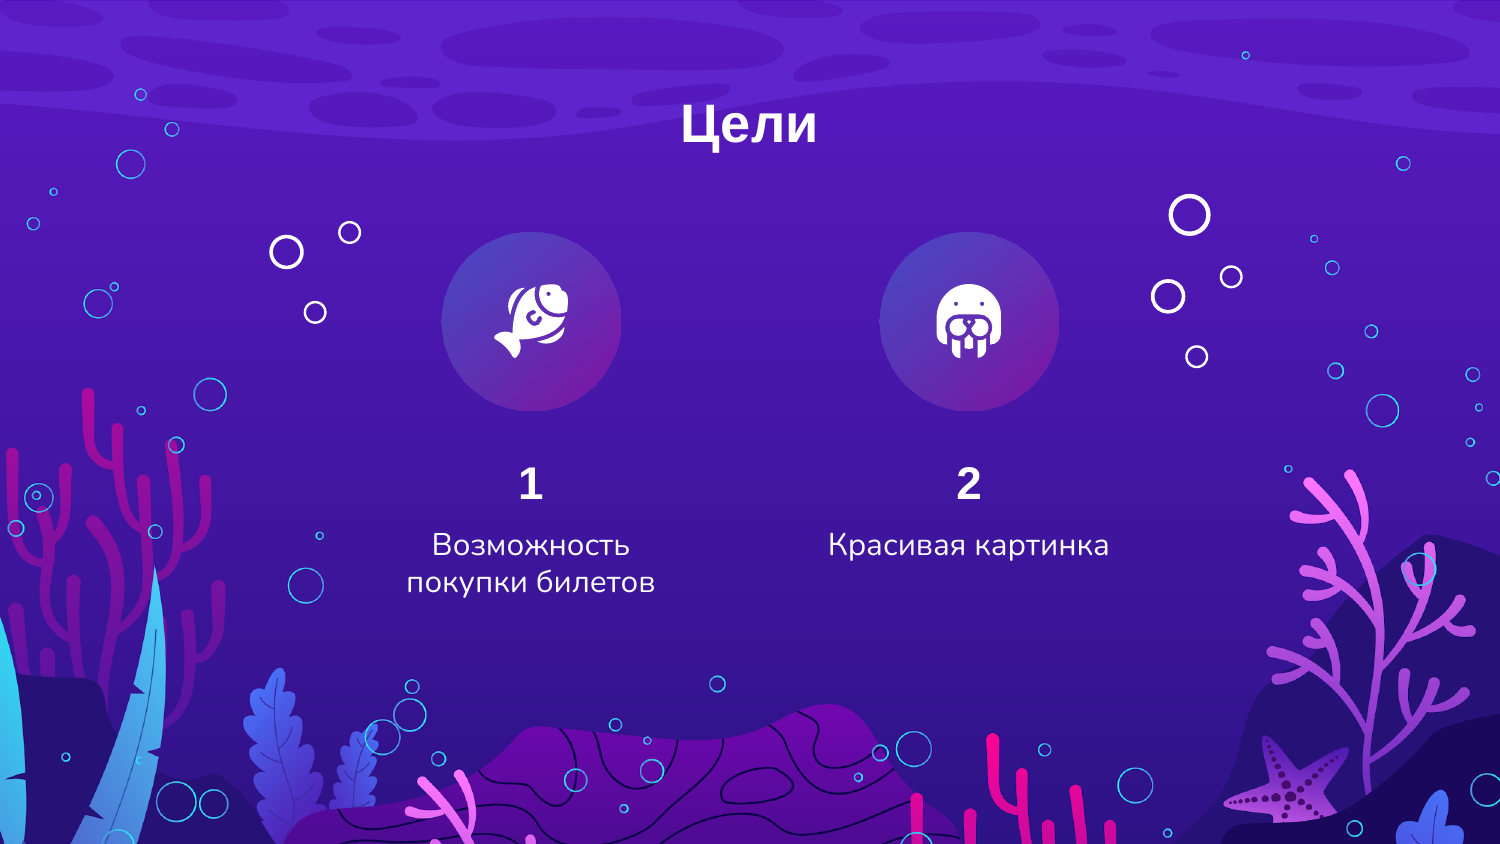

# Цели

1
2
Возможность покупки билетов
Красивая картинка